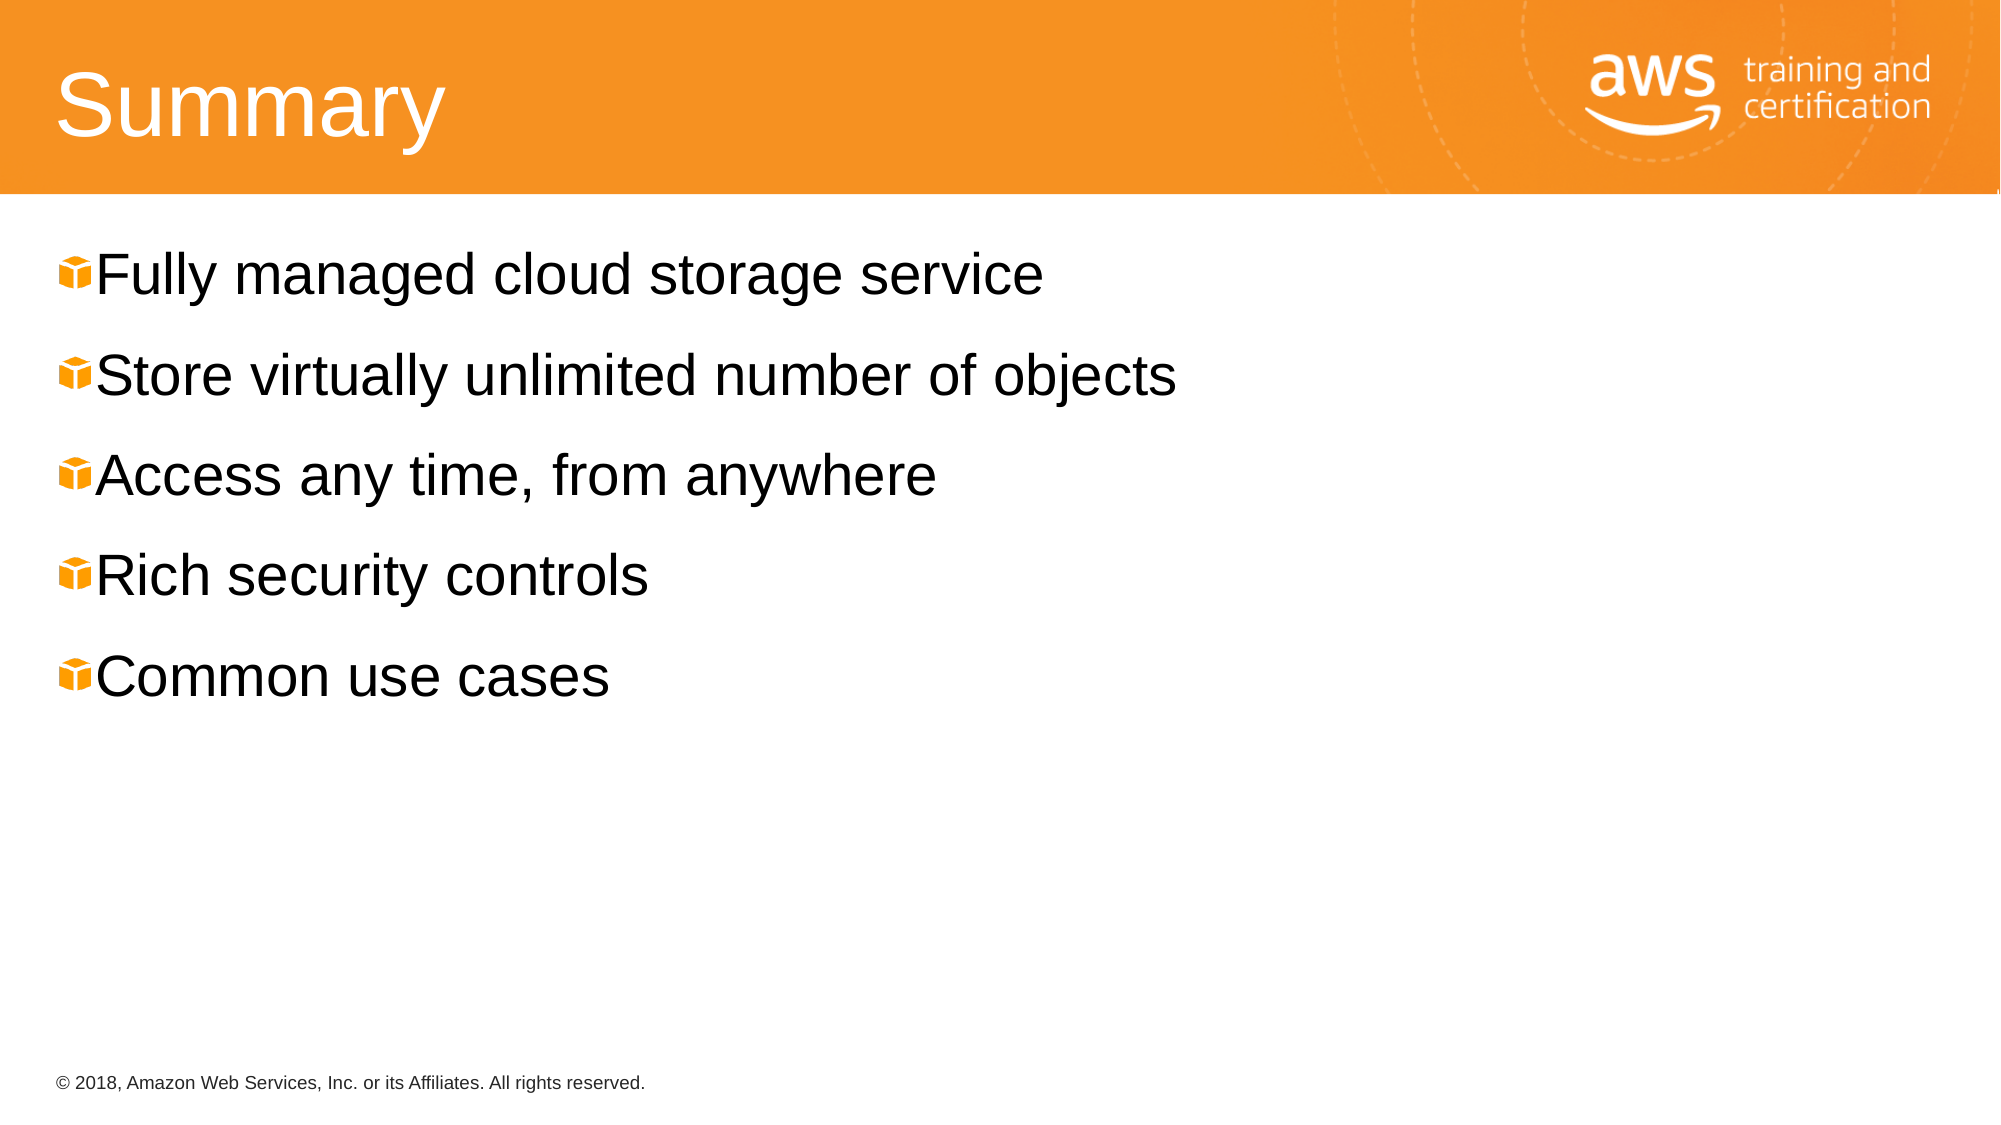

# Summary
Fully managed cloud storage service
Store virtually unlimited number of objects
Access any time, from anywhere
Rich security controls
Common use cases